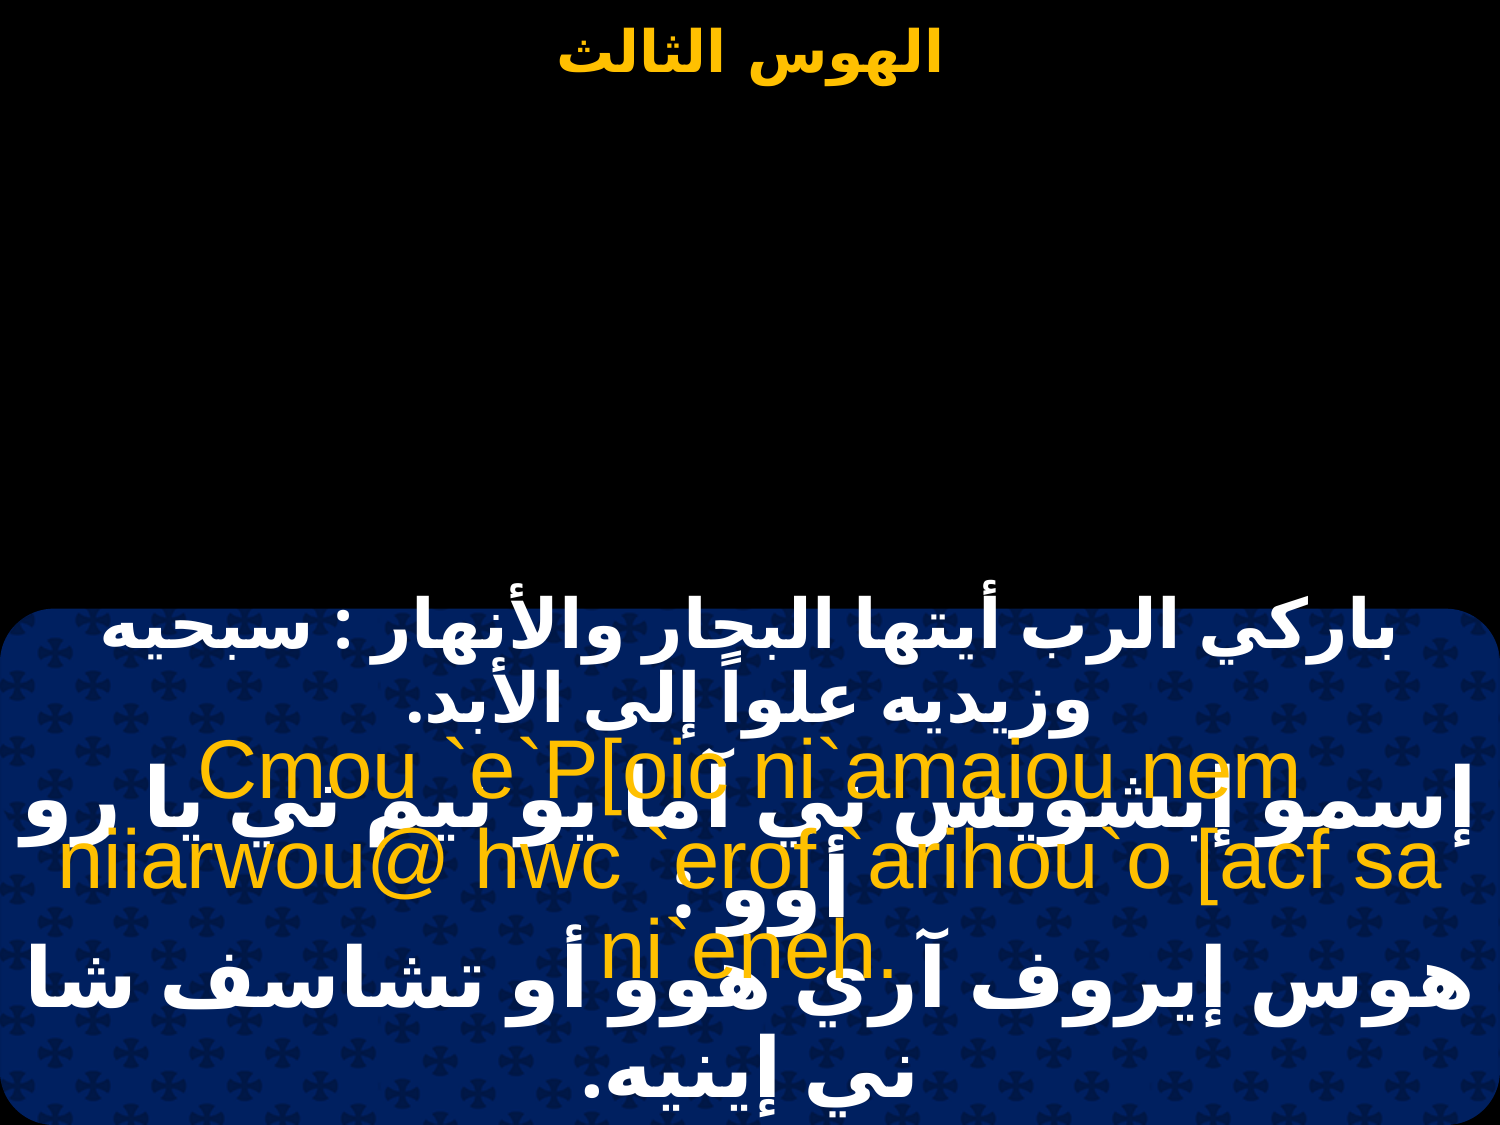

باركي الرب أيتها البحار والأنهار : سبحيه وزيديه علواً إلى الأبد.
Cmou `e`P[oic ni`amaiou nem niiarwou@ hwc `erof `arihou`o [acf sa ni`eneh.
إسمو إبشويس ني آما يو نيم ني يا رو أوو :
هوس إيروف آري هوو أو تشاسف شا ني إينيه.